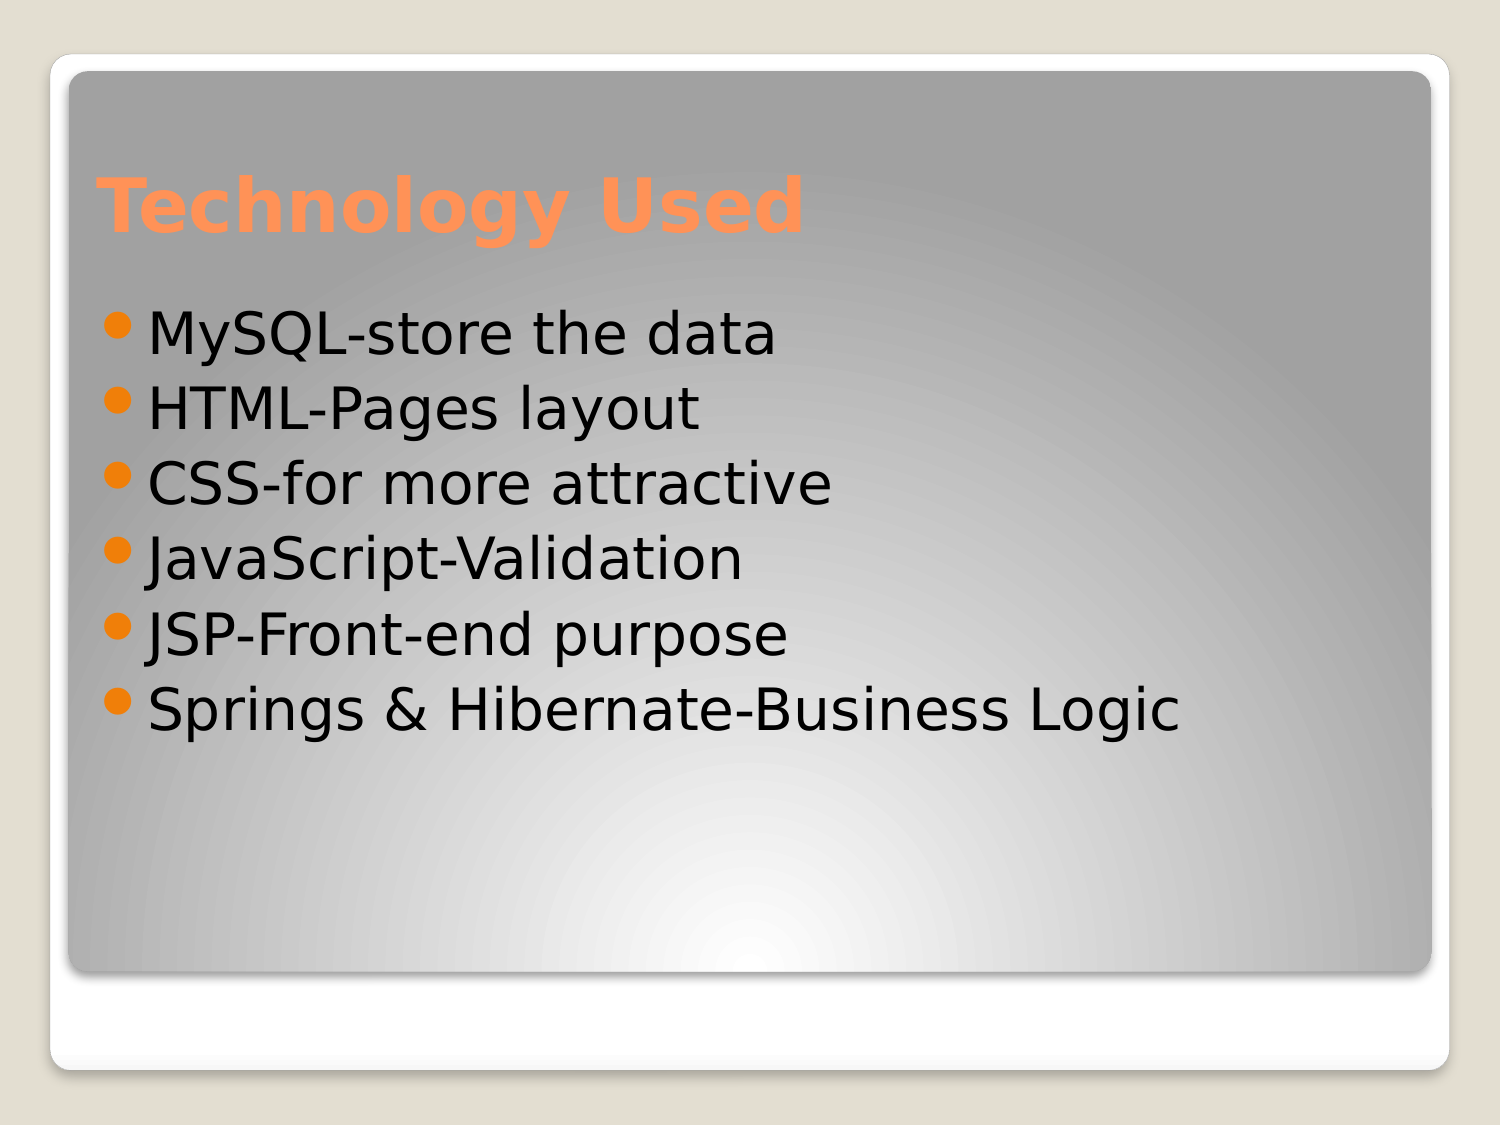

# Technology Used
MySQL-store the data
HTML-Pages layout
CSS-for more attractive
JavaScript-Validation
JSP-Front-end purpose
Springs & Hibernate-Business Logic